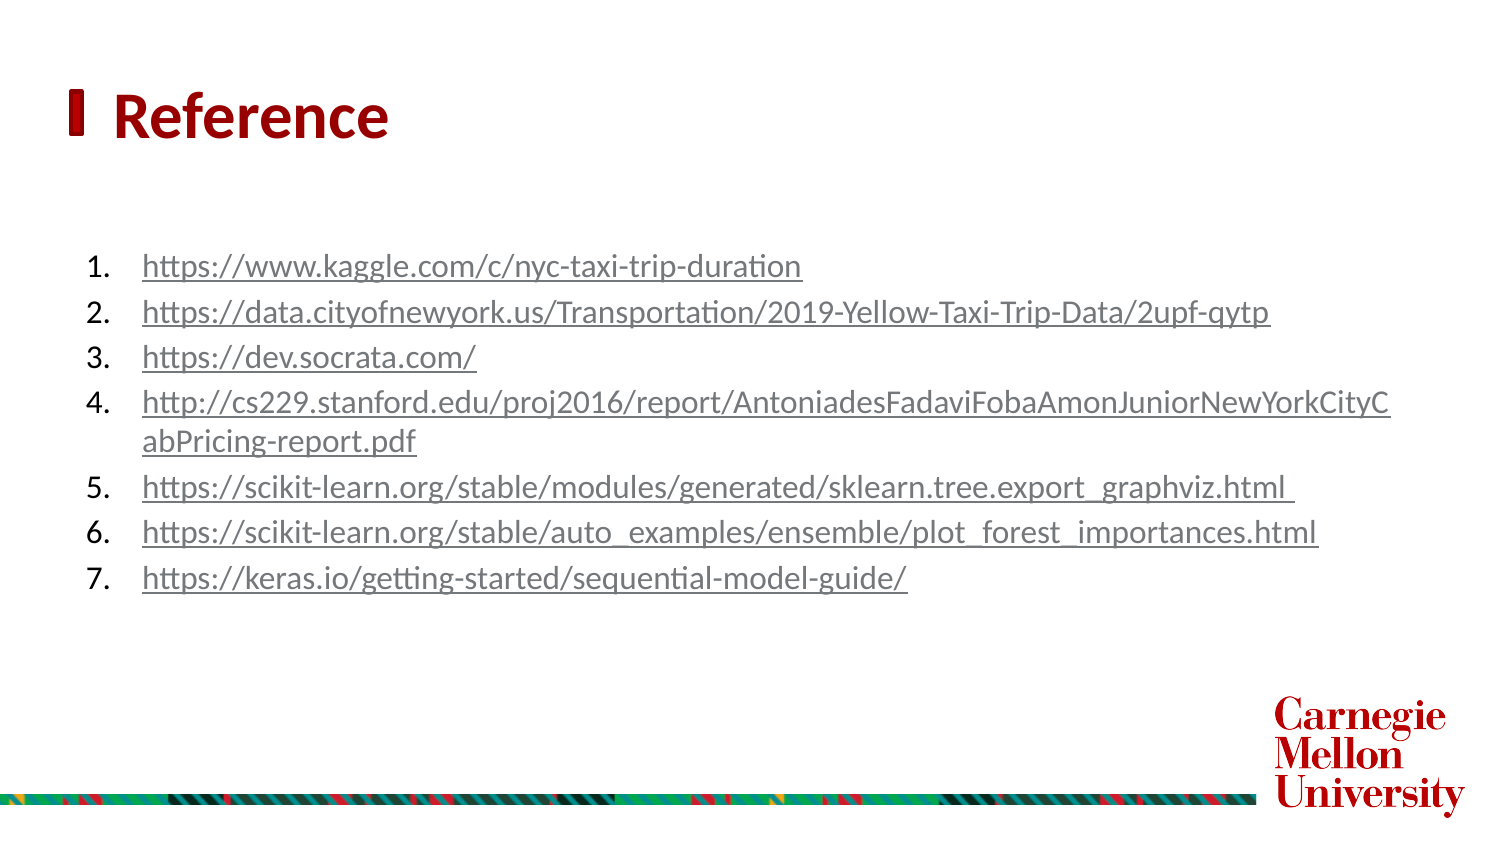

Reference

https://www.kaggle.com/c/nyc-taxi-trip-duration
https://data.cityofnewyork.us/Transportation/2019-Yellow-Taxi-Trip-Data/2upf-qytp
https://dev.socrata.com/
http://cs229.stanford.edu/proj2016/report/AntoniadesFadaviFobaAmonJuniorNewYorkCityCabPricing-report.pdf
https://scikit-learn.org/stable/modules/generated/sklearn.tree.export_graphviz.html
https://scikit-learn.org/stable/auto_examples/ensemble/plot_forest_importances.html
https://keras.io/getting-started/sequential-model-guide/